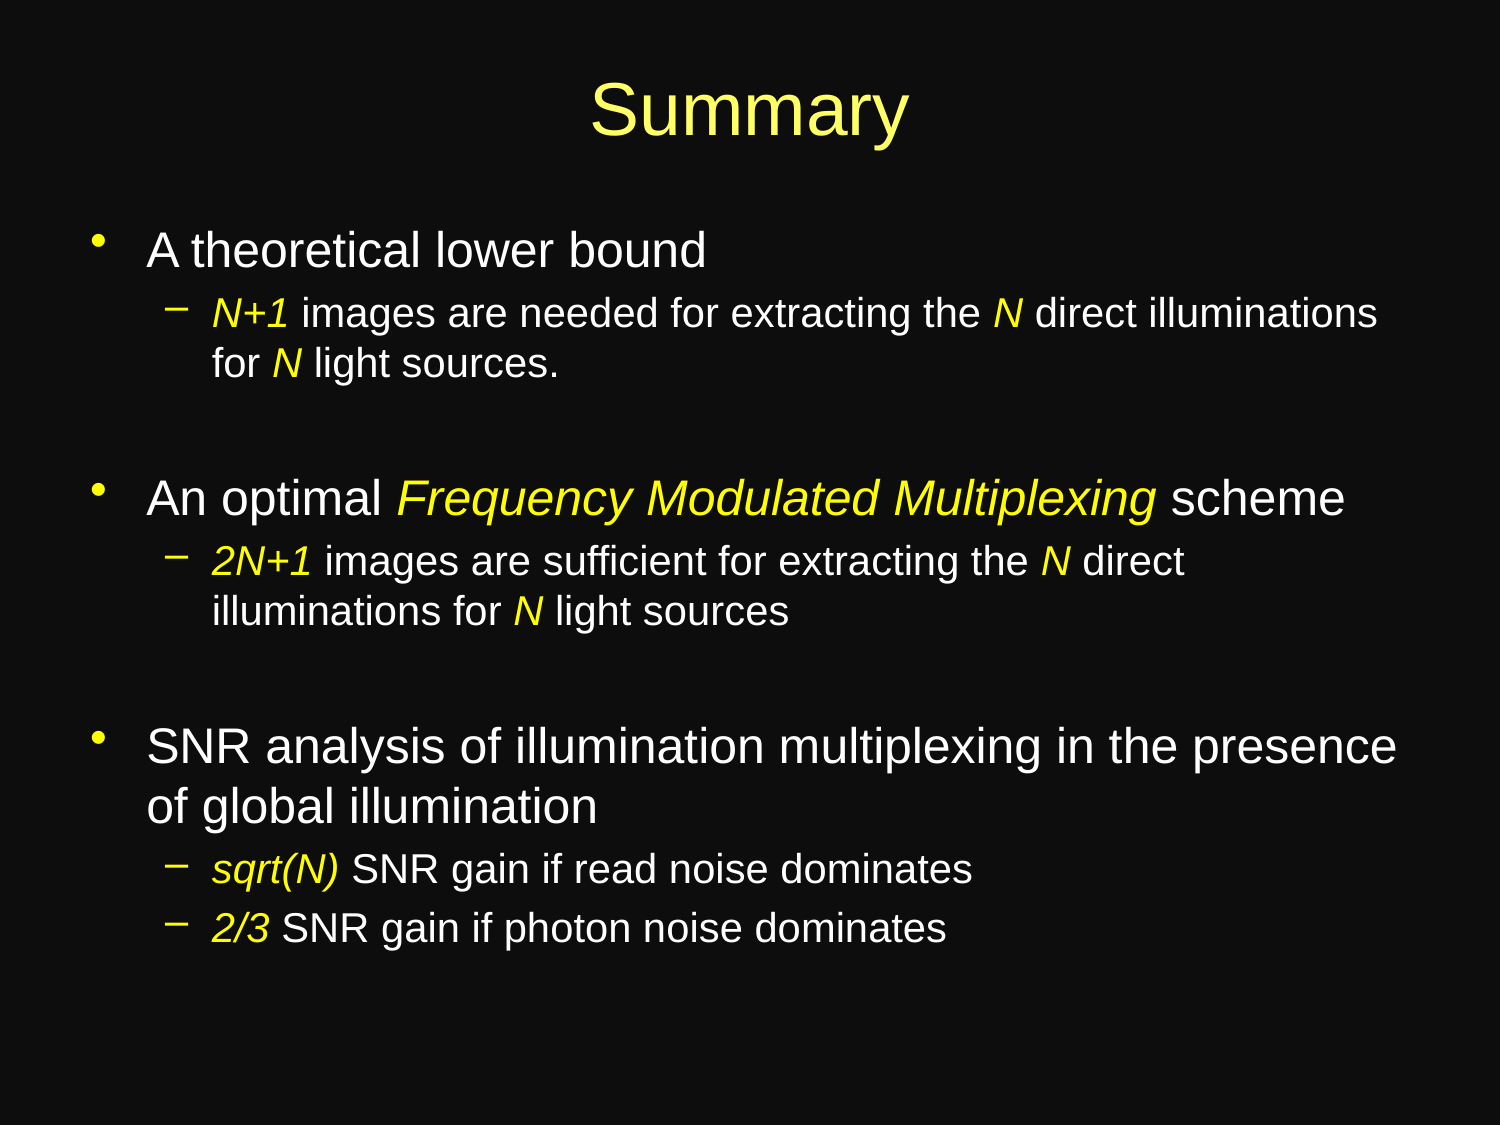

# Summary
A theoretical lower bound
N+1 images are needed for extracting the N direct illuminations for N light sources.

An optimal Frequency Modulated Multiplexing scheme
2N+1 images are sufficient for extracting the N direct illuminations for N light sources

SNR analysis of illumination multiplexing in the presence of global illumination
sqrt(N) SNR gain if read noise dominates
2/3 SNR gain if photon noise dominates